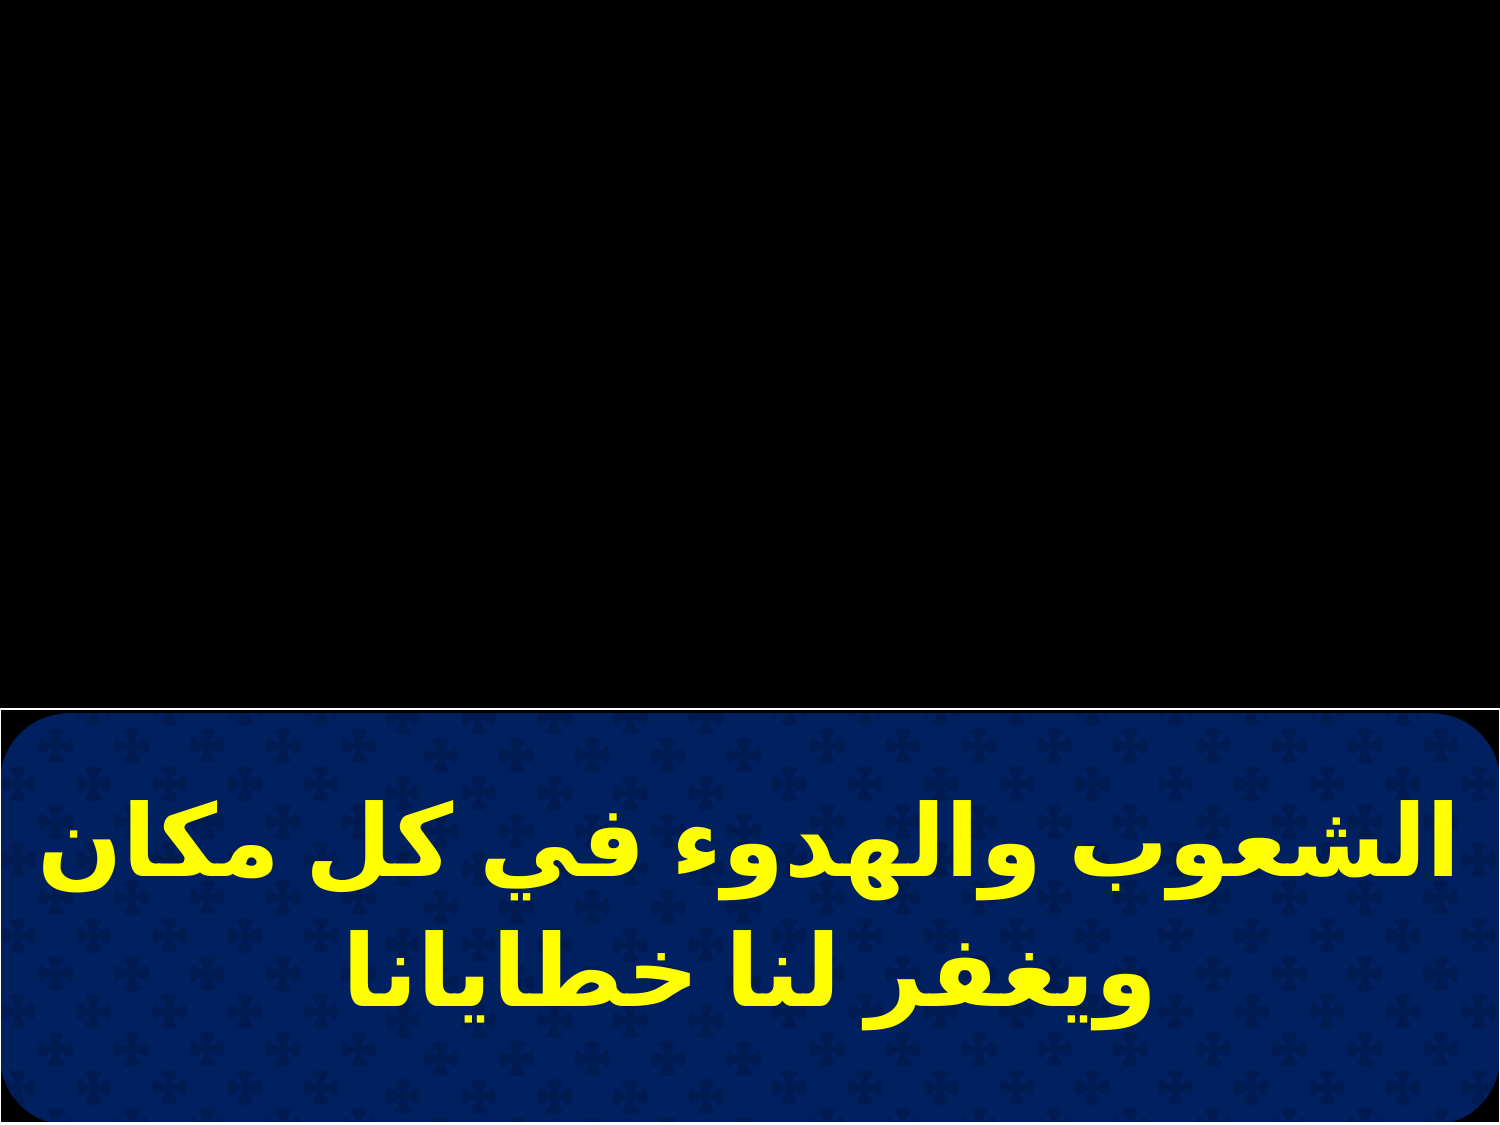

| الشعوب والهدوء في كل مكان ويغفر لنا خطايانا |
| --- |